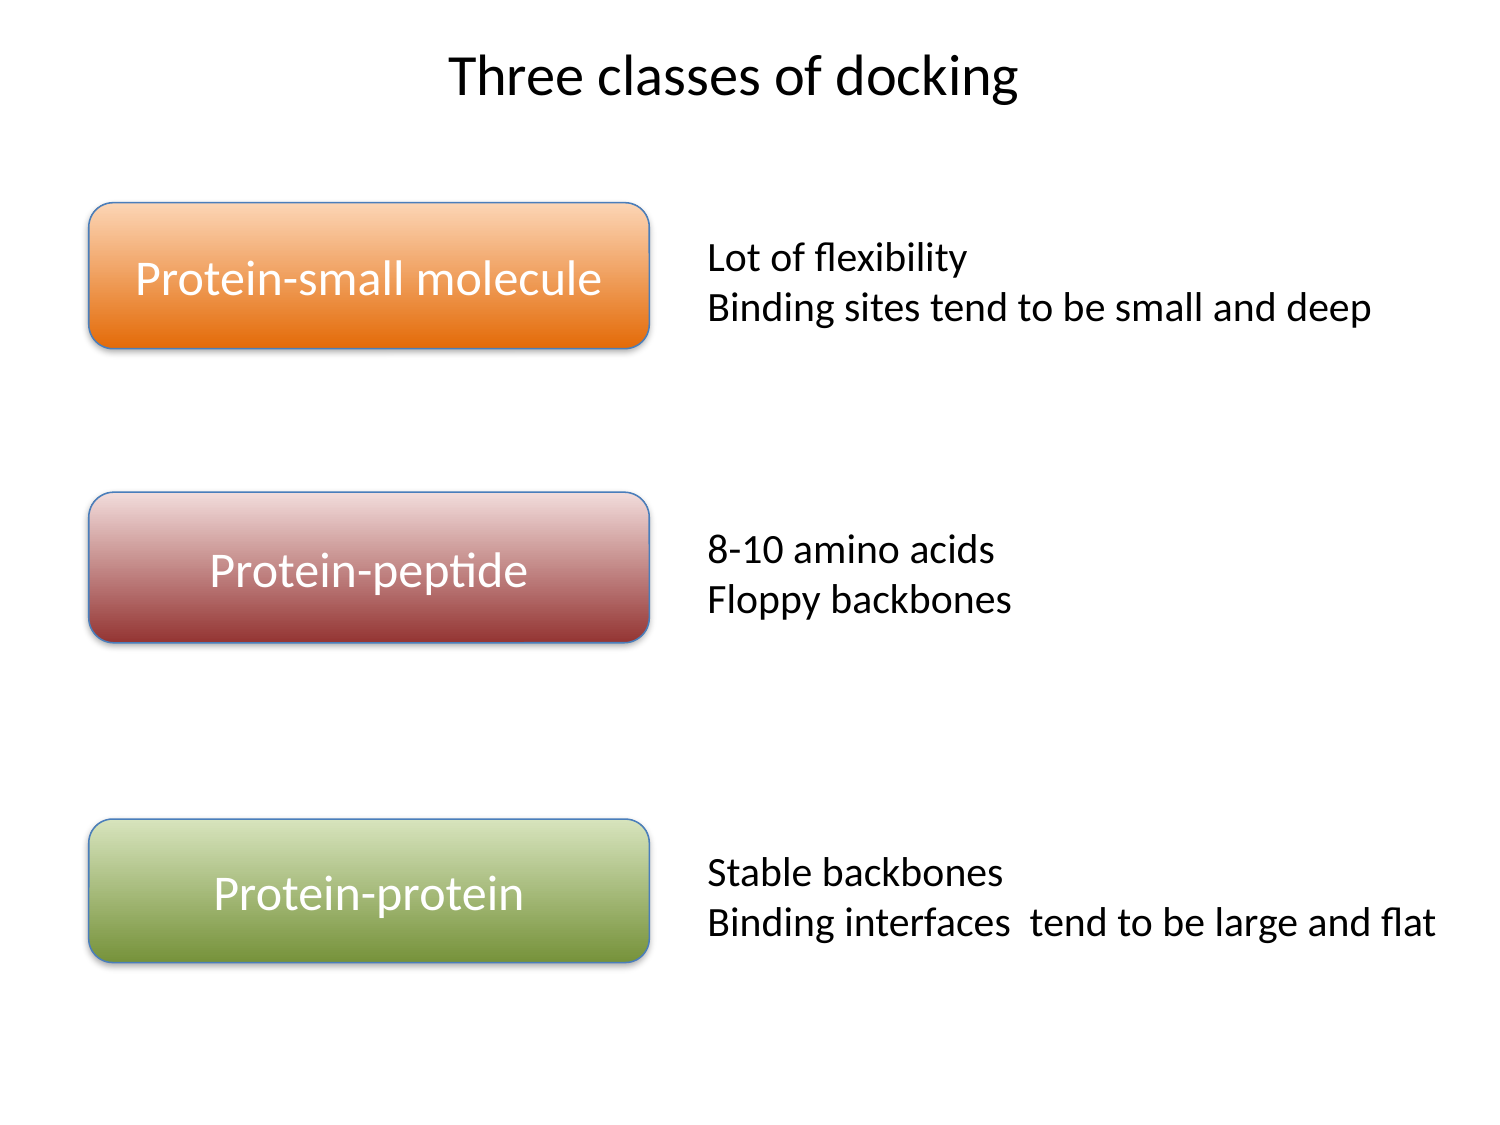

Three classes of docking
Protein-small molecule
Lot of flexibility
Binding sites tend to be small and deep
Protein-peptide
8-10 amino acids
Floppy backbones
Protein-protein
Stable backbones
Binding interfaces  tend to be large and flat